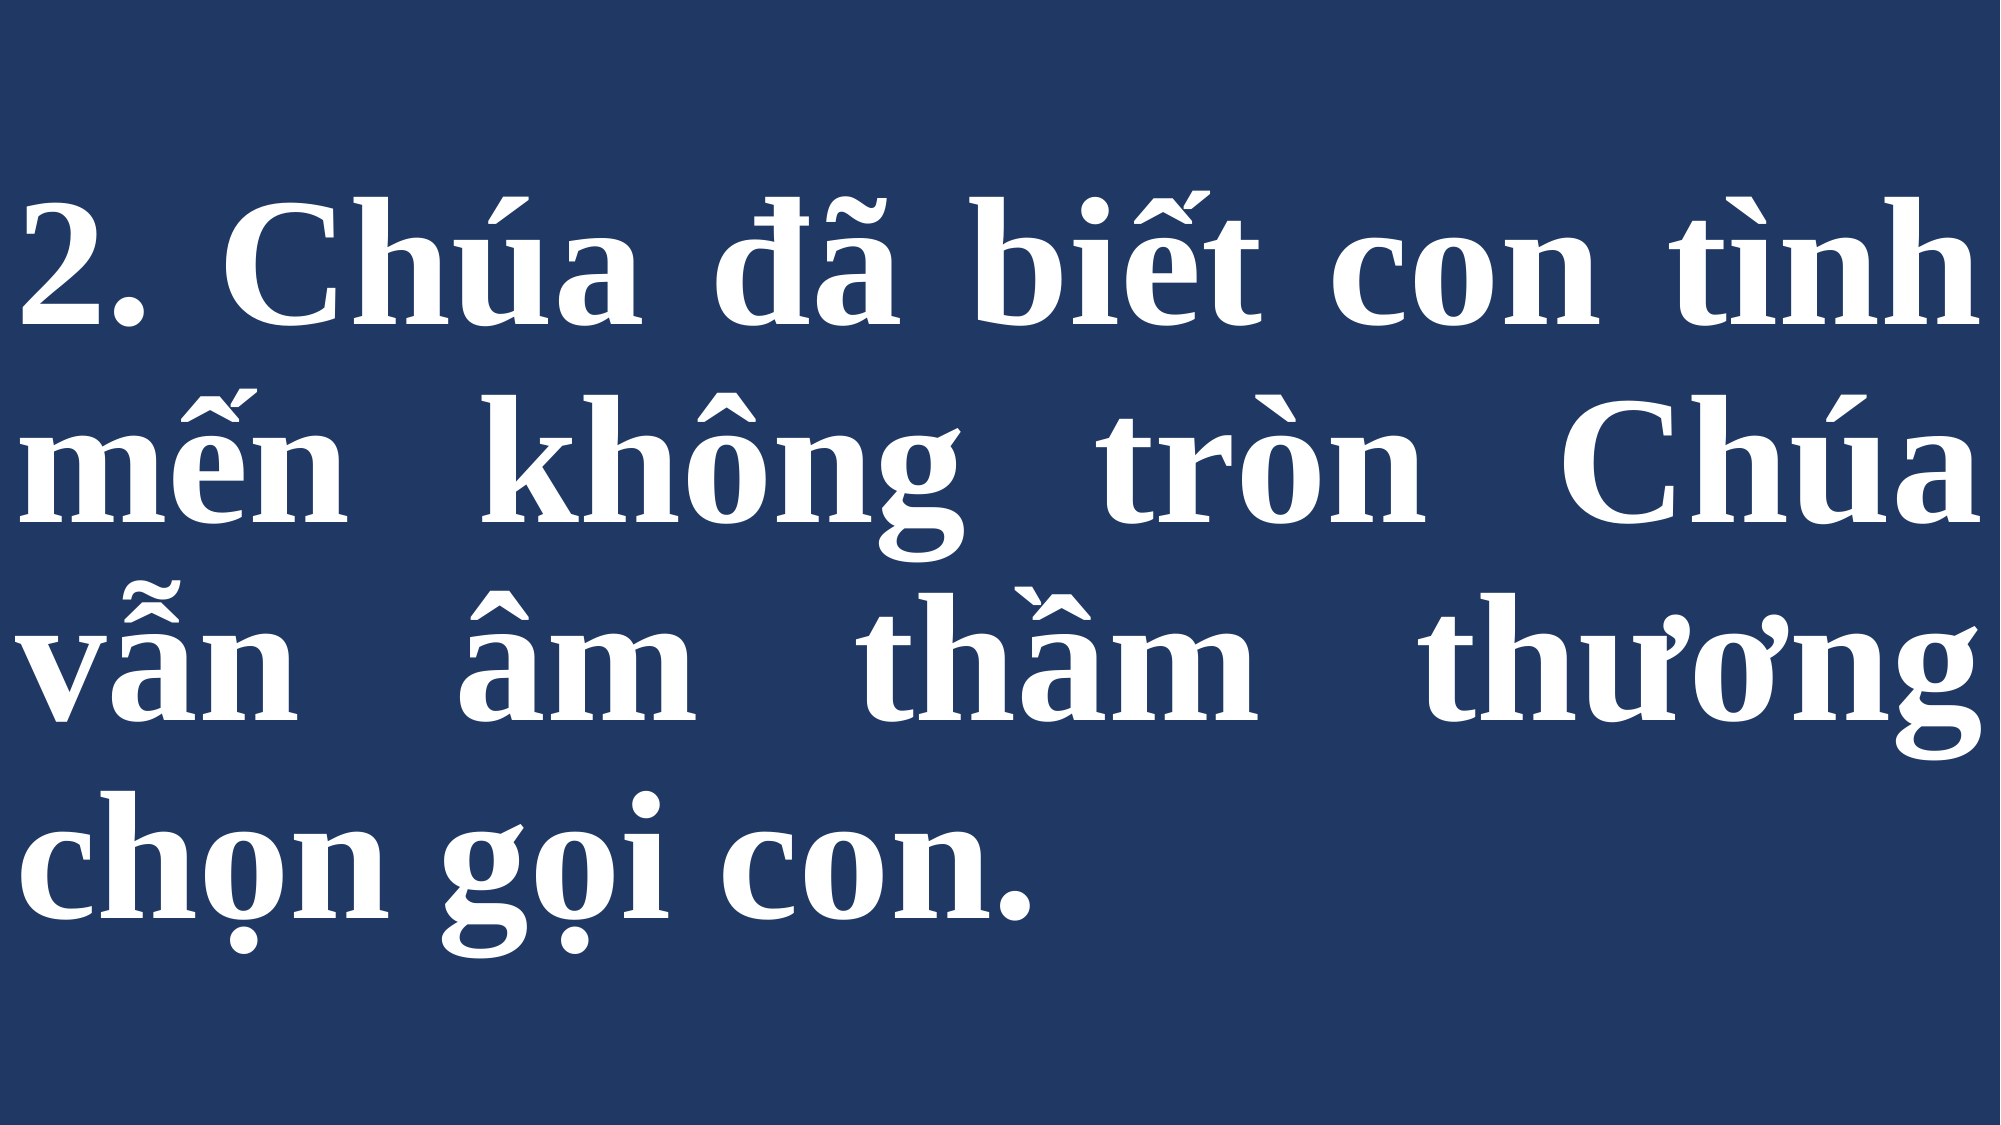

# 2. Chúa đã biết con tình mến không tròn Chúa vẫn âm thầm thương chọn gọi con.